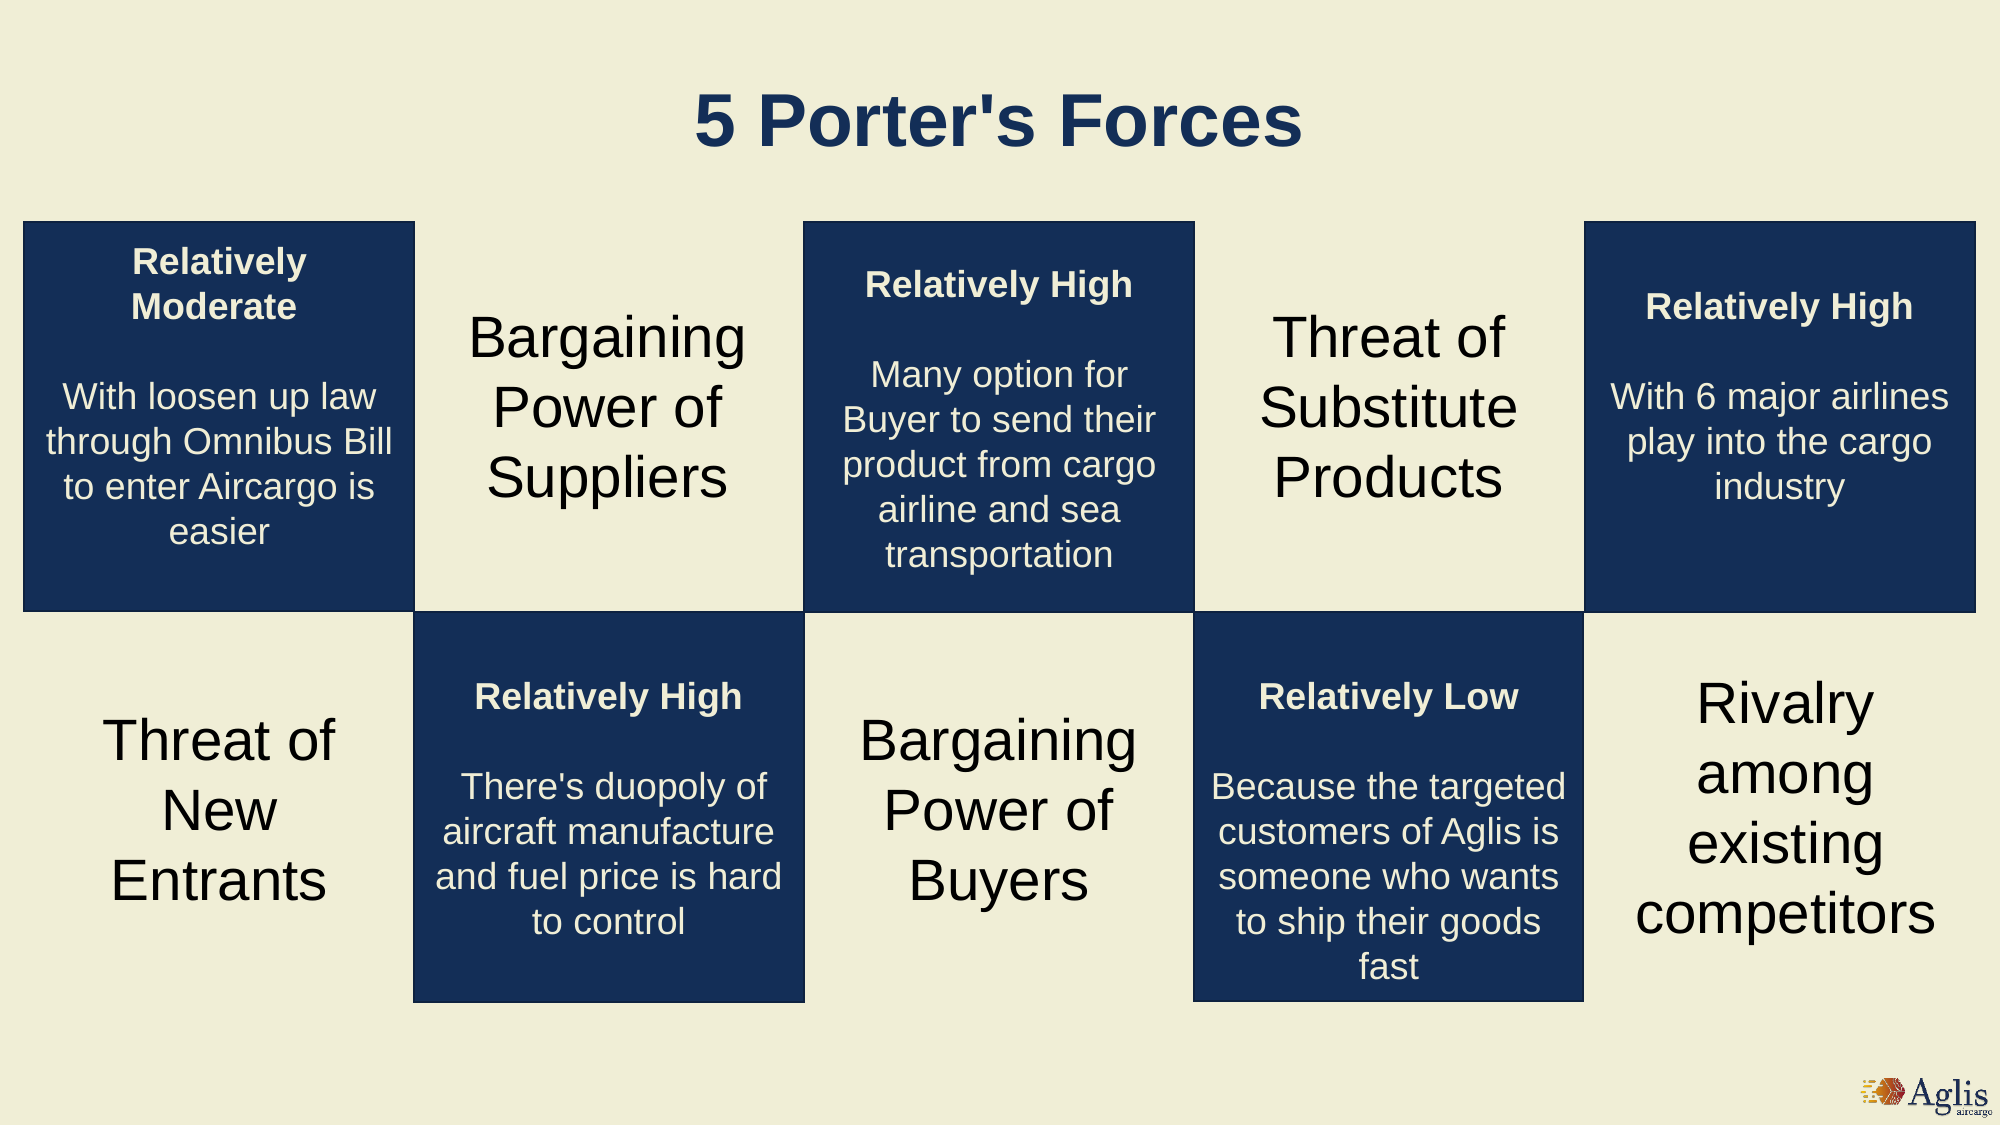

# 5 Porter's Forces
Relatively High

Many option for Buyer to send their product from cargo airline and sea transportation

Relatively High

With 6 major airlines play into the cargo industry

Relatively Moderate

With loosen up law through Omnibus Bill to enter Aircargo is easier

Threat of Substitute Products
Bargaining Power of Suppliers
Relatively High

 There's duopoly of aircraft manufacture and fuel price is hard to control

Relatively Low

Because the targeted customers of Aglis is someone who wants to ship their goods fast

Rivalry among existing competitors
Bargaining Power of Buyers
Threat of New Entrants